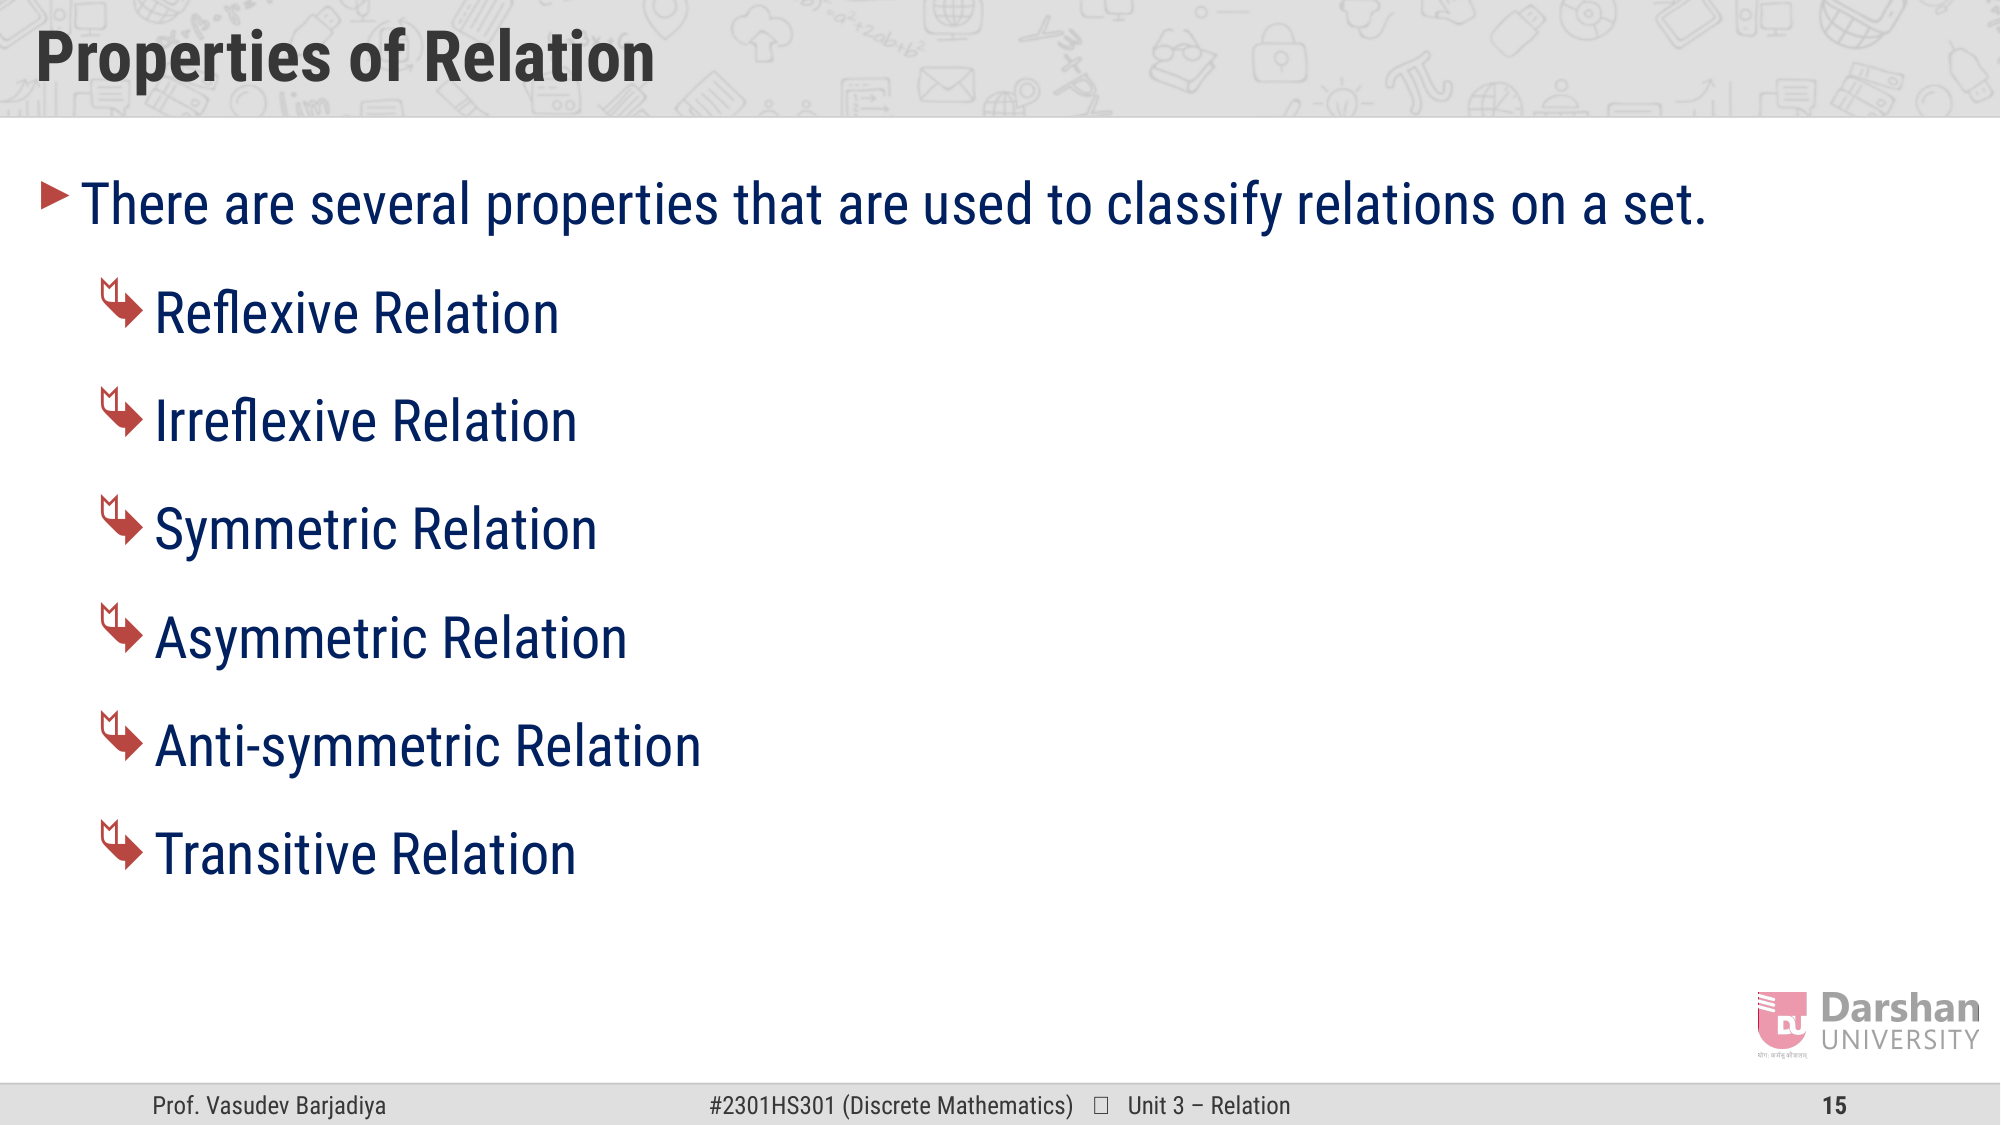

# Properties of Relation
There are several properties that are used to classify relations on a set.
Reflexive Relation
Irreflexive Relation
Symmetric Relation
Asymmetric Relation
Anti-symmetric Relation
Transitive Relation